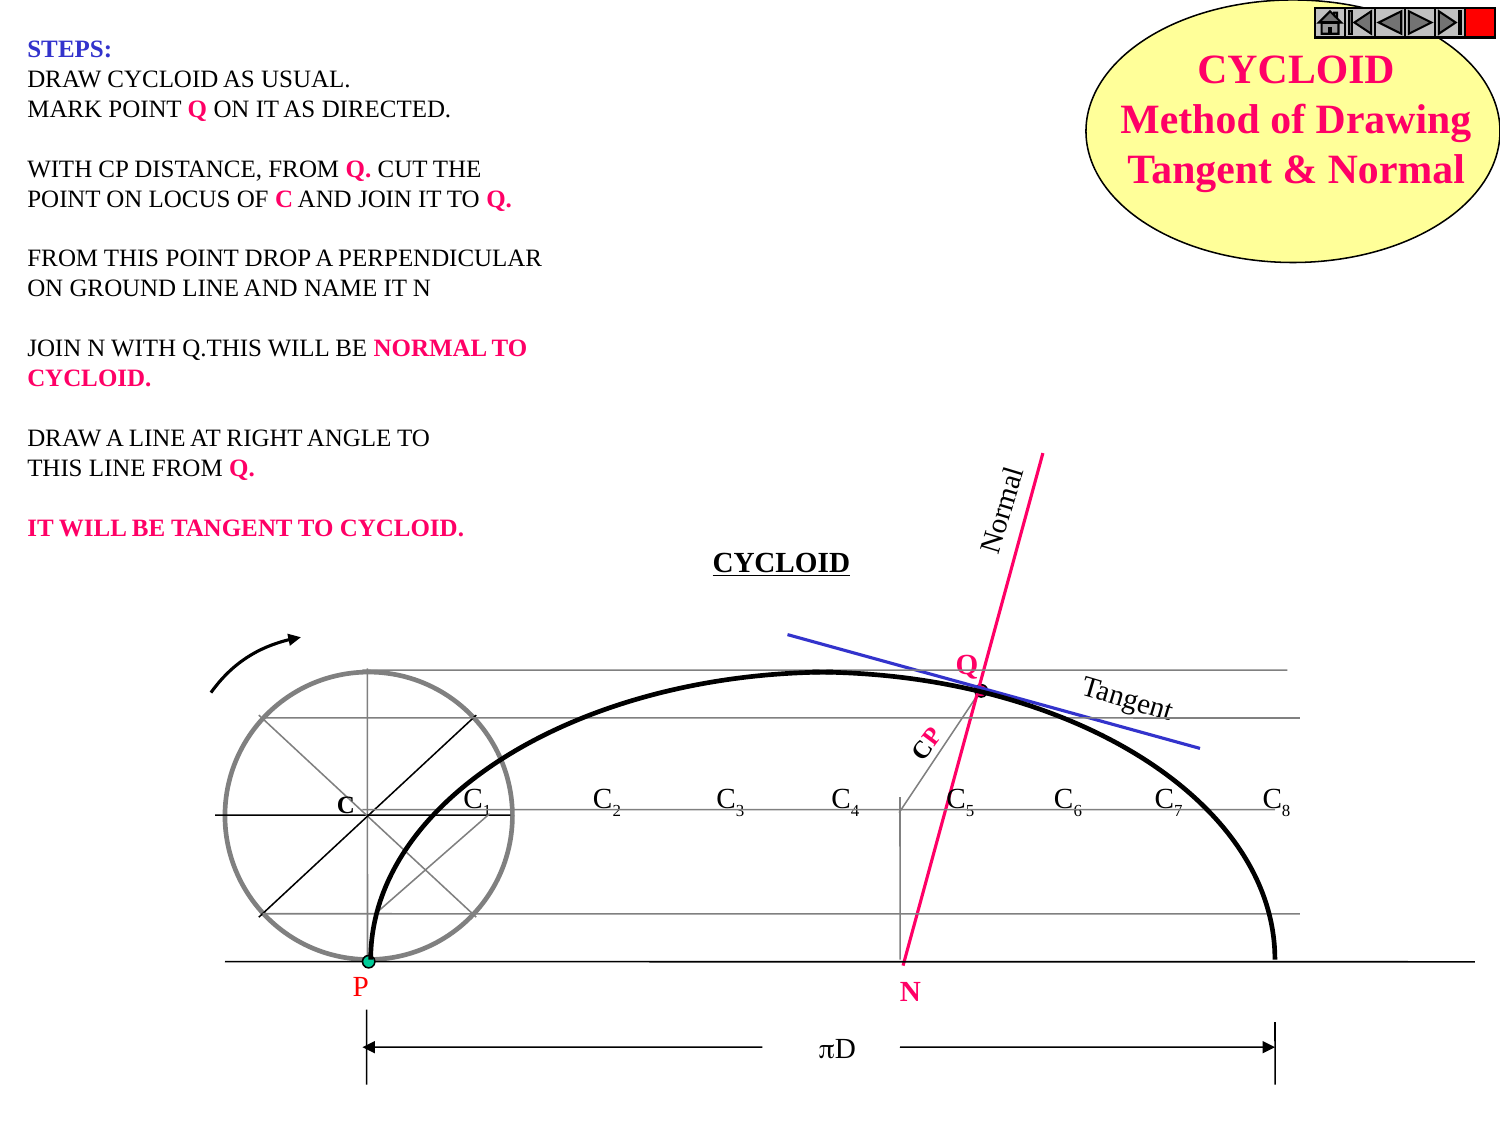

CYCLOID
Method of Drawing
Tangent & Normal

STEPS:
DRAW CYCLOID AS USUAL.
MARK POINT Q ON IT AS DIRECTED.

WITH CP DISTANCE, FROM Q. CUT THE
POINT ON LOCUS OF C AND JOIN IT TO Q.

FROM THIS POINT DROP A PERPENDICULAR
ON GROUND LINE AND NAME IT N

JOIN N WITH Q.THIS WILL BE NORMAL TO CYCLOID.

DRAW A LINE AT RIGHT ANGLE TO
THIS LINE FROM Q.

IT WILL BE TANGENT TO CYCLOID.

Normal
CYCLOID

C1              C2              C3            C4            C5           C6          C7           C8

P

πD

C

Q
Tangent

CP

N